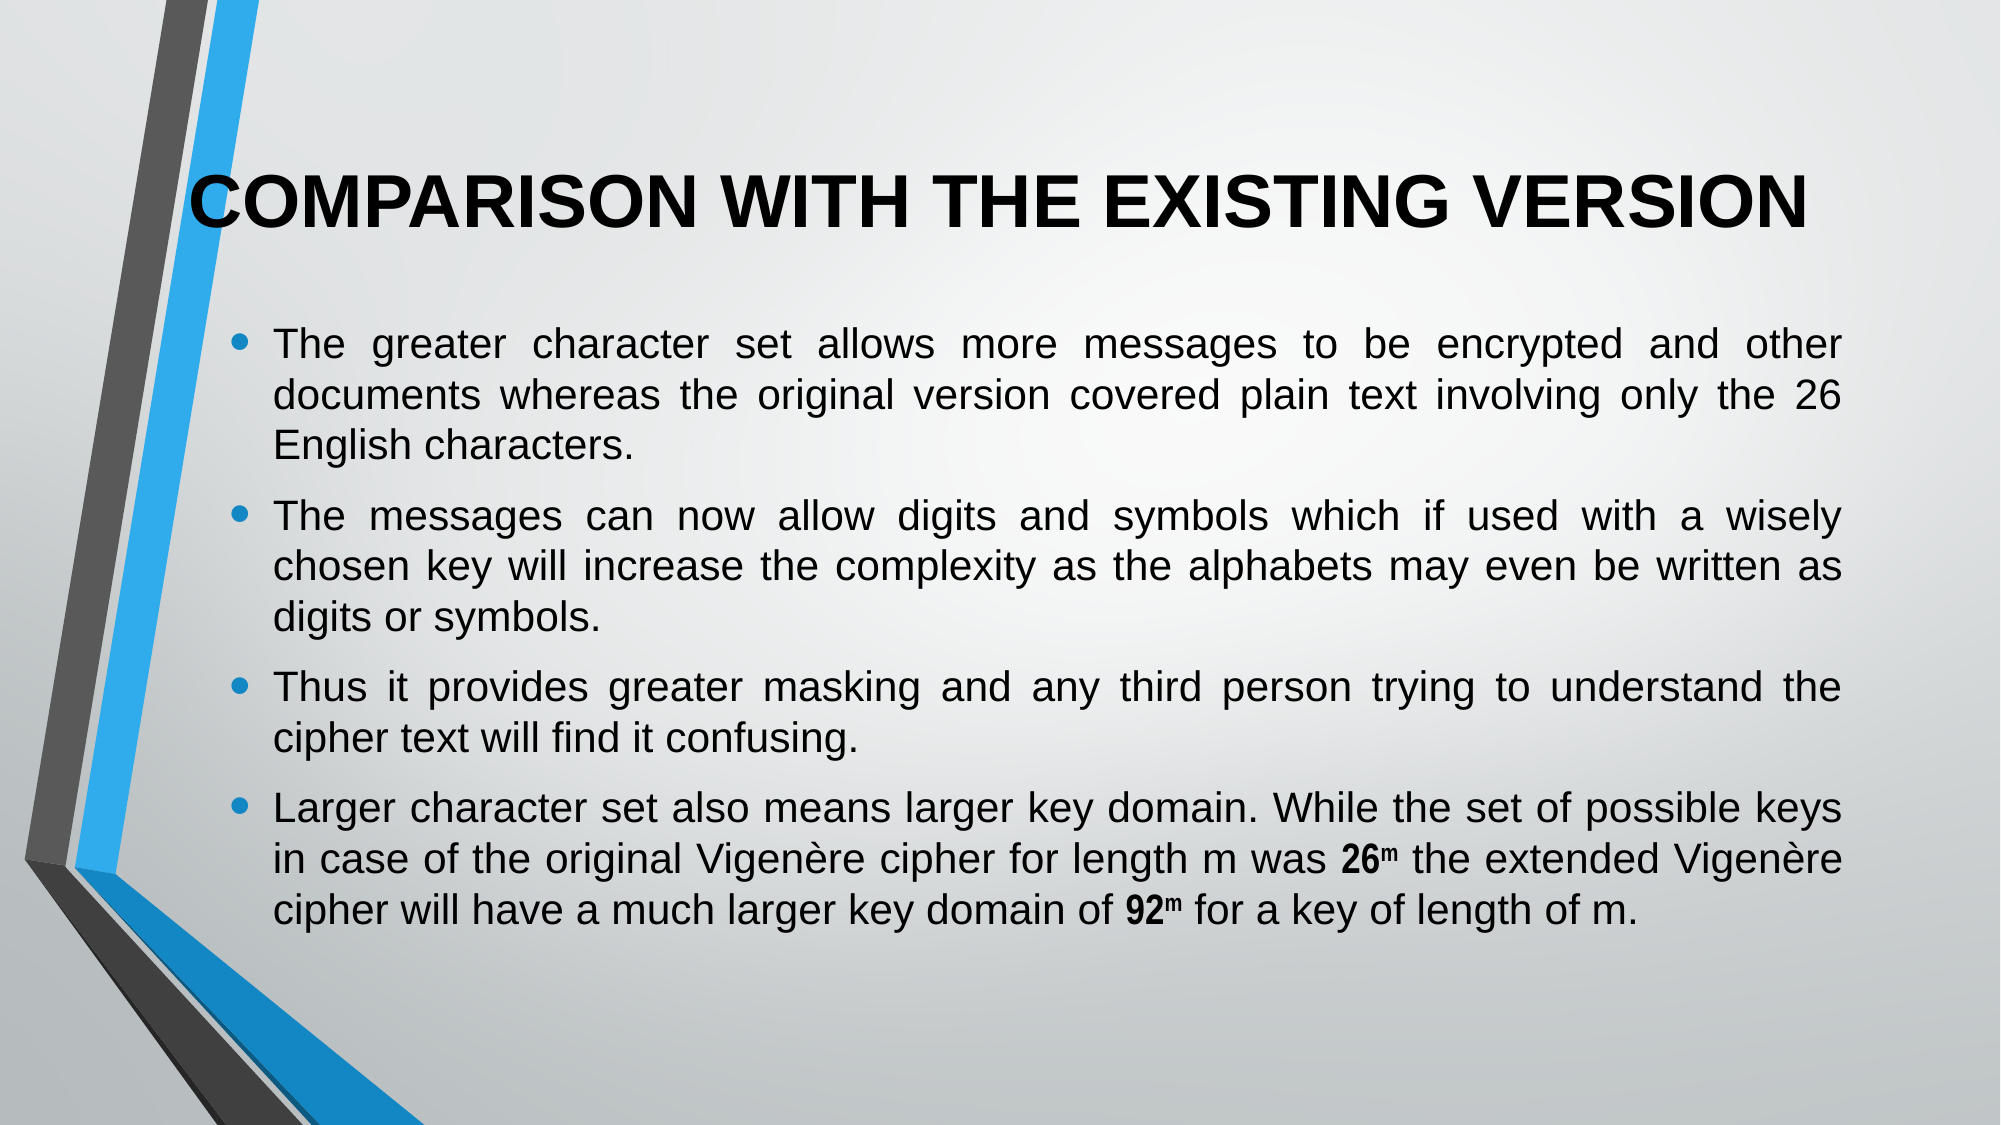

COMPARISON WITH THE EXISTING VERSION
The greater character set allows more messages to be encrypted and other documents whereas the original version covered plain text involving only the 26 English characters.
The messages can now allow digits and symbols which if used with a wisely chosen key will increase the complexity as the alphabets may even be written as digits or symbols.
Thus it provides greater masking and any third person trying to understand the cipher text will find it confusing.
Larger character set also means larger key domain. While the set of possible keys in case of the original Vigenère cipher for length m was 26m the extended Vigenère cipher will have a much larger key domain of 92m for a key of length of m.